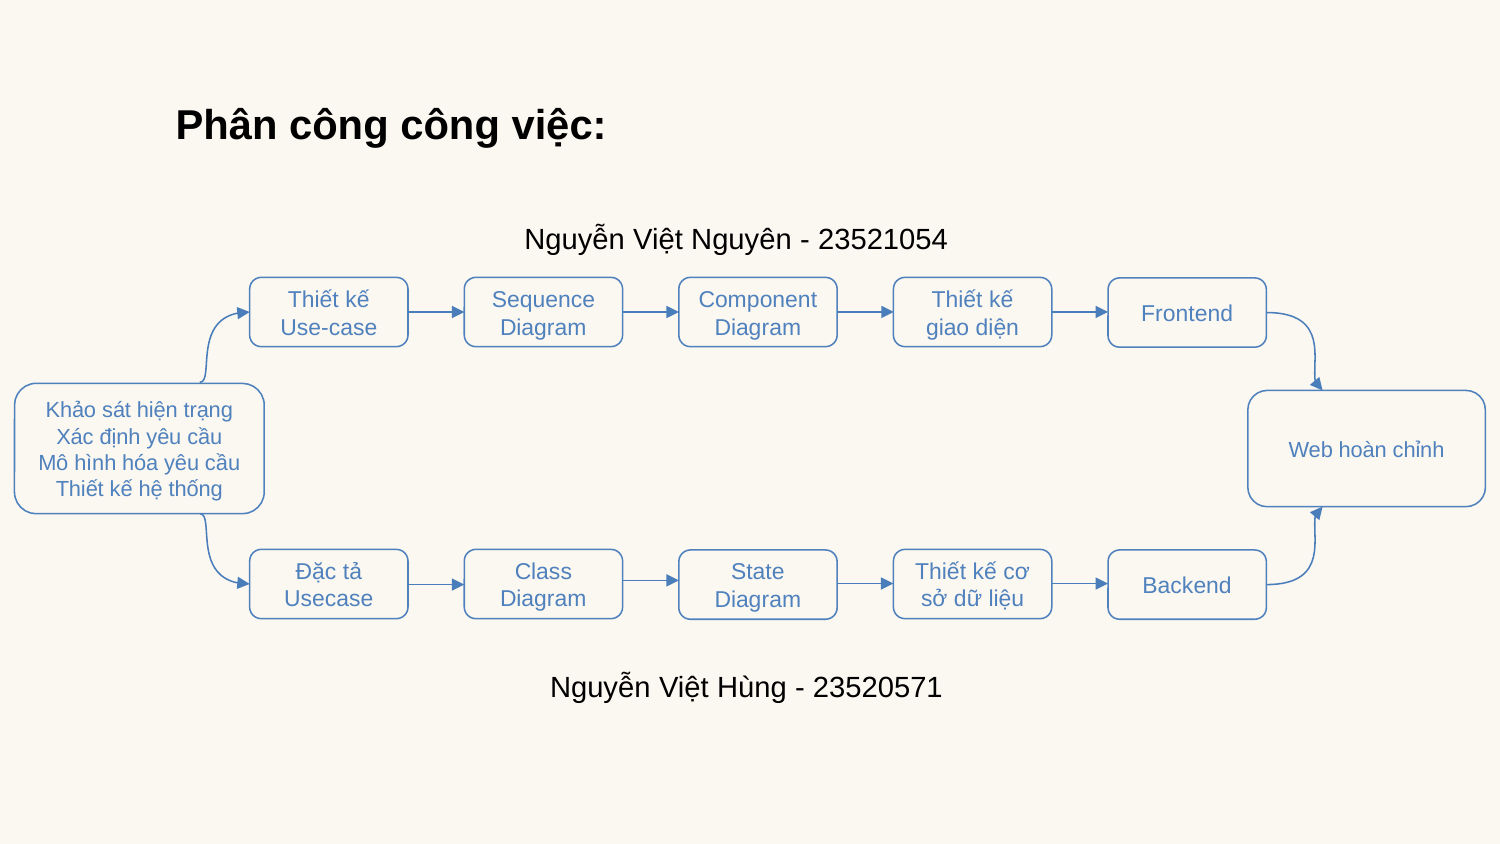

Phân công công việc:
Nguyễn Việt Nguyên - 23521054
Thiết kế Use-case
Sequence Diagram
Component Diagram
Thiết kế giao diện
Frontend
Khảo sát hiện trạng
Xác định yêu cầu
Mô hình hóa yêu cầu
Thiết kế hệ thống
Web hoàn chỉnh
Đặc tả Usecase
Class Diagram
Thiết kế cơ sở dữ liệu
State Diagram
Backend
Nguyễn Việt Hùng - 23520571